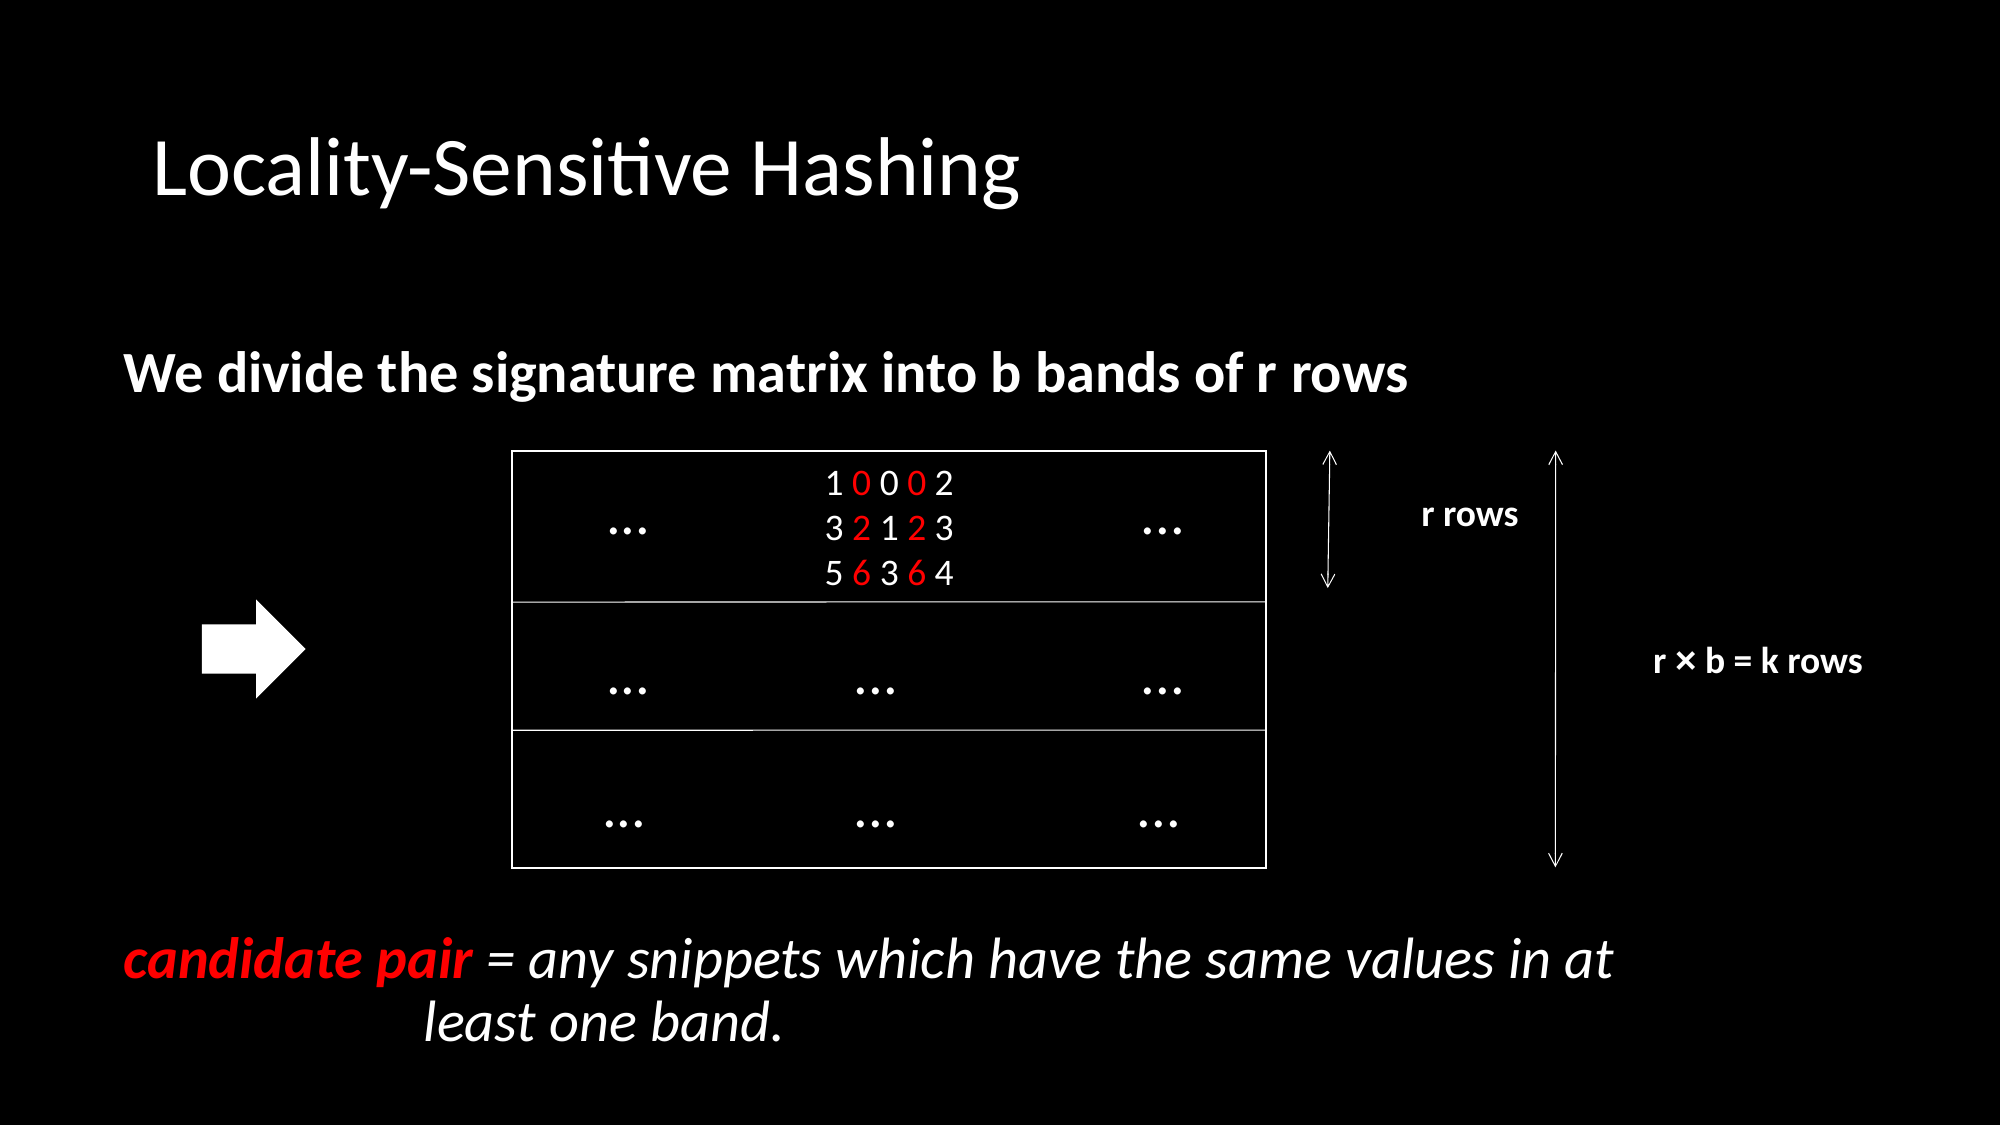

# Locality-Sensitive Hashing
We divide the signature matrix into b bands of r rows

candidate pair = any snippets which have the same values in at 			least one band.

1 0 0 0 2
3 2 1 2 3
5 6 3 6 4
 ...
 ...
r rows

 ...
 ...
 ...
r × b = k rows
 ...
 ...
 ...